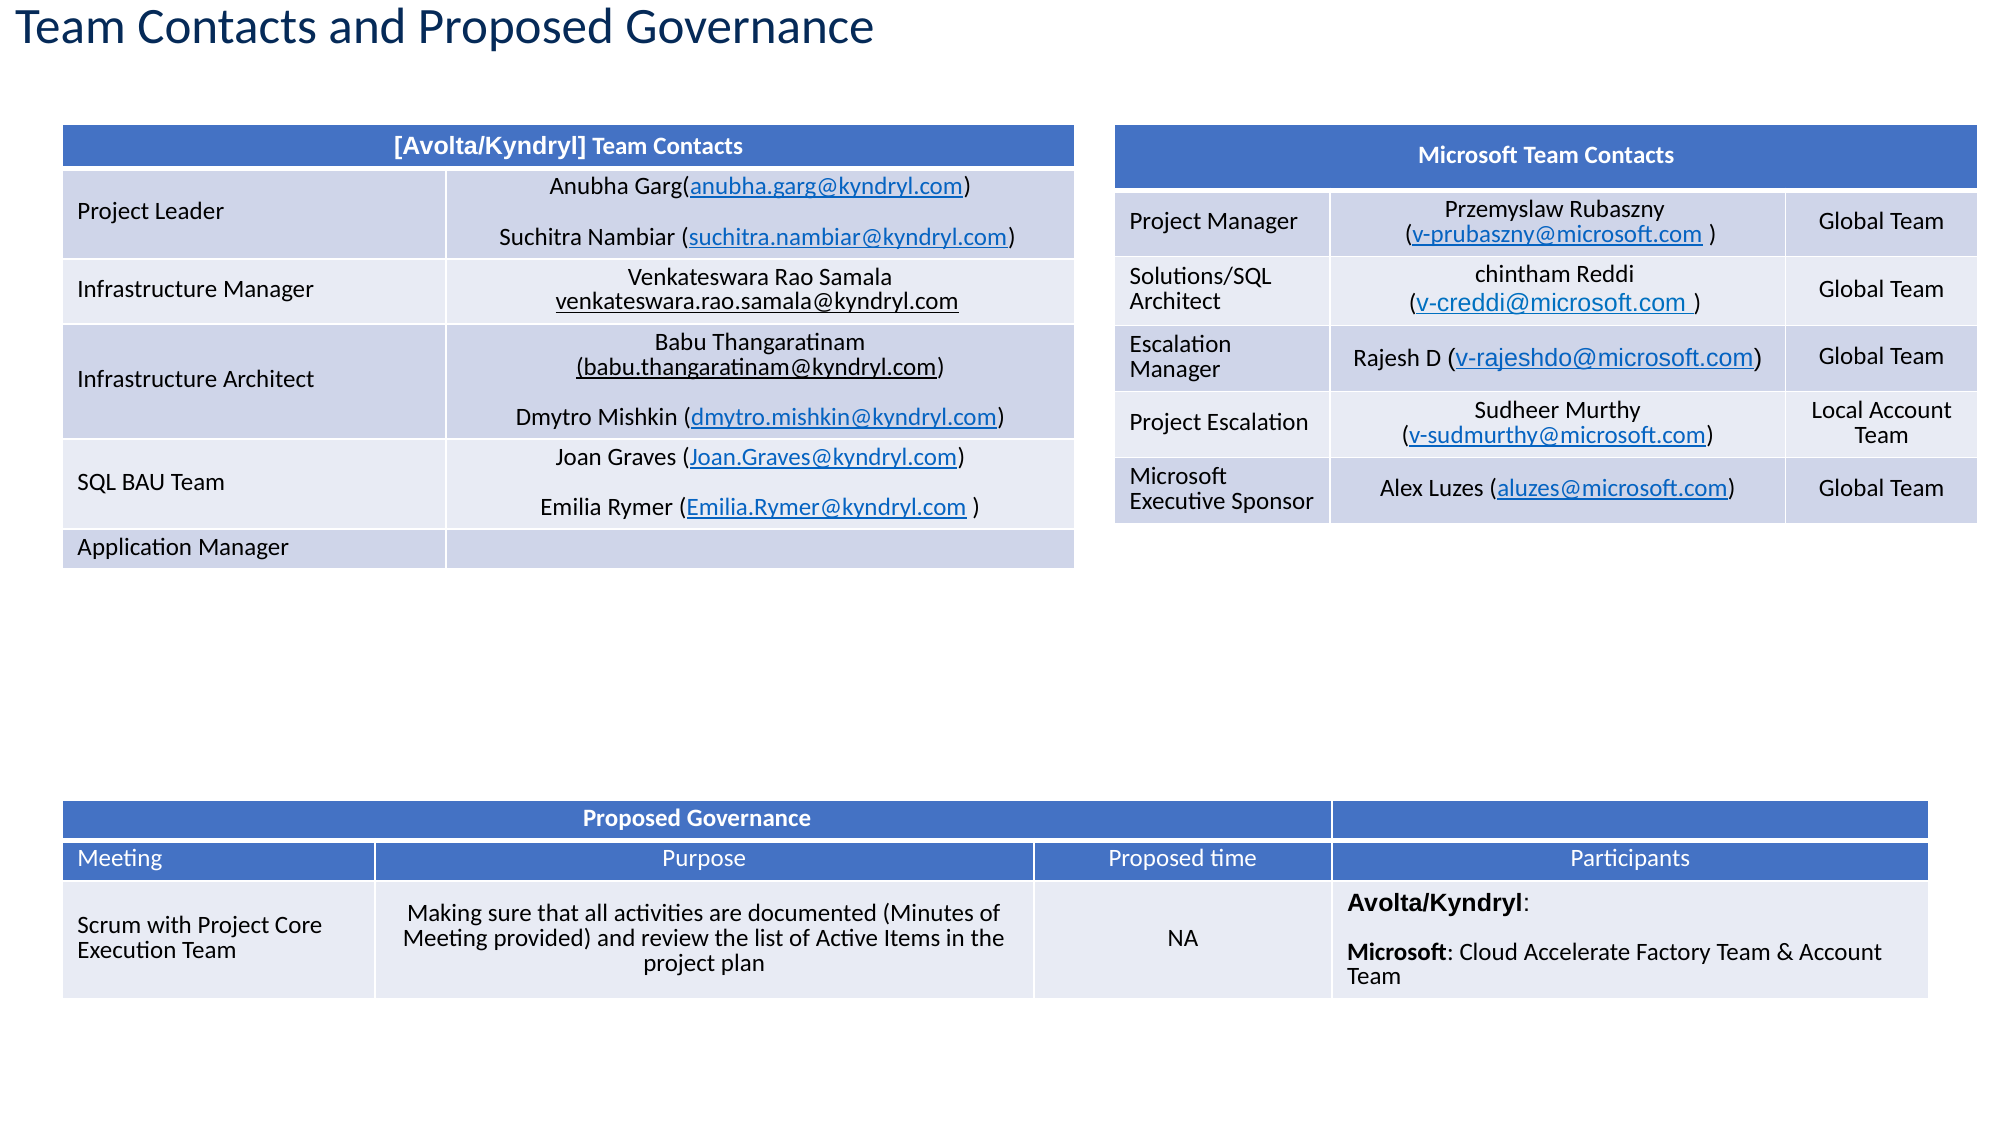

Team Contacts and Proposed Governance
| Microsoft Team Contacts |  |  |
| --- | --- | --- |
| Project Manager | Przemyslaw Rubaszny (v-prubaszny@microsoft.com ) | Global Team |
| Solutions/SQL Architect | chintham Reddi (⁠v-creddi@microsoft.com ) | Global Team |
| Escalation Manager | Rajesh D (v-rajeshdo@microsoft.com) | Global Team |
| Project Escalation | Sudheer Murthy (v-sudmurthy@microsoft.com) | Local Account Team |
| Microsoft Executive Sponsor | Alex Luzes (aluzes@microsoft.com) | Global Team |
| [Avolta/Kyndryl] Team Contacts |  |
| --- | --- |
| Project Leader | Anubha Garg(anubha.garg@kyndryl.com) Suchitra Nambiar (suchitra.nambiar@kyndryl.com) |
| Infrastructure Manager | Venkateswara Rao Samala venkateswara.rao.samala@kyndryl.com |
| Infrastructure Architect | Babu Thangaratinam (babu.thangaratinam@kyndryl.com) Dmytro Mishkin (⁠dmytro.mishkin@kyndryl.com) |
| SQL BAU Team | Joan Graves (Joan.Graves@kyndryl.com) Emilia Rymer (Emilia.Rymer@kyndryl.com ) |
| Application Manager |  |
| Proposed Governance |  |  |  |
| --- | --- | --- | --- |
| Meeting | Purpose | Proposed time | Participants |
| Scrum with Project Core Execution Team | Making sure that all activities are documented (Minutes of Meeting provided) and review the list of Active Items in the project plan | NA | Avolta/Kyndryl: Microsoft: Cloud Accelerate Factory Team & Account Team |